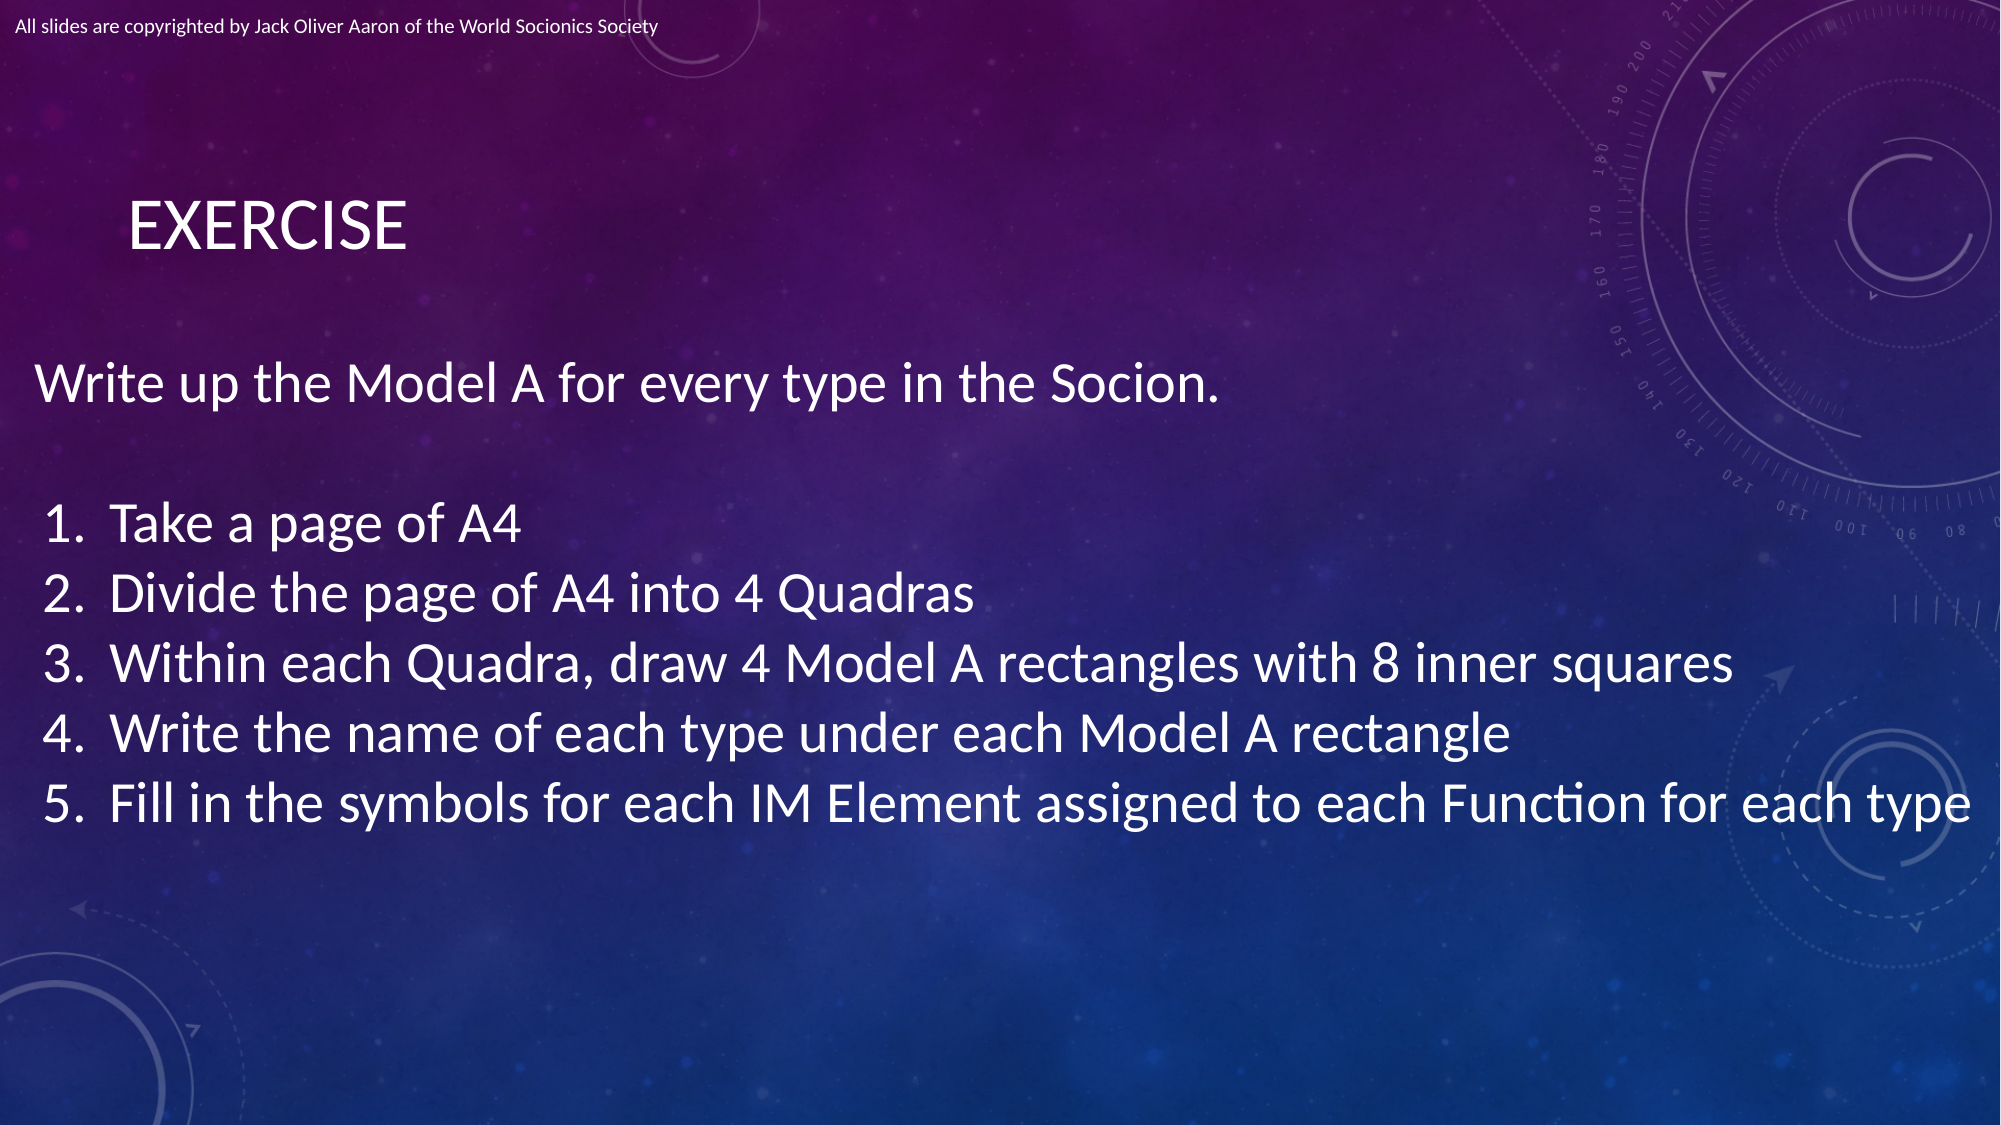

All slides are copyrighted by Jack Oliver Aaron of the World Socionics Society
# EXERCISE
Write up the Model A for every type in the Socion.

Take a page of A4
Divide the page of A4 into 4 Quadras
Within each Quadra, draw 4 Model A rectangles with 8 inner squares
Write the name of each type under each Model A rectangle
Fill in the symbols for each IM Element assigned to each Function for each type